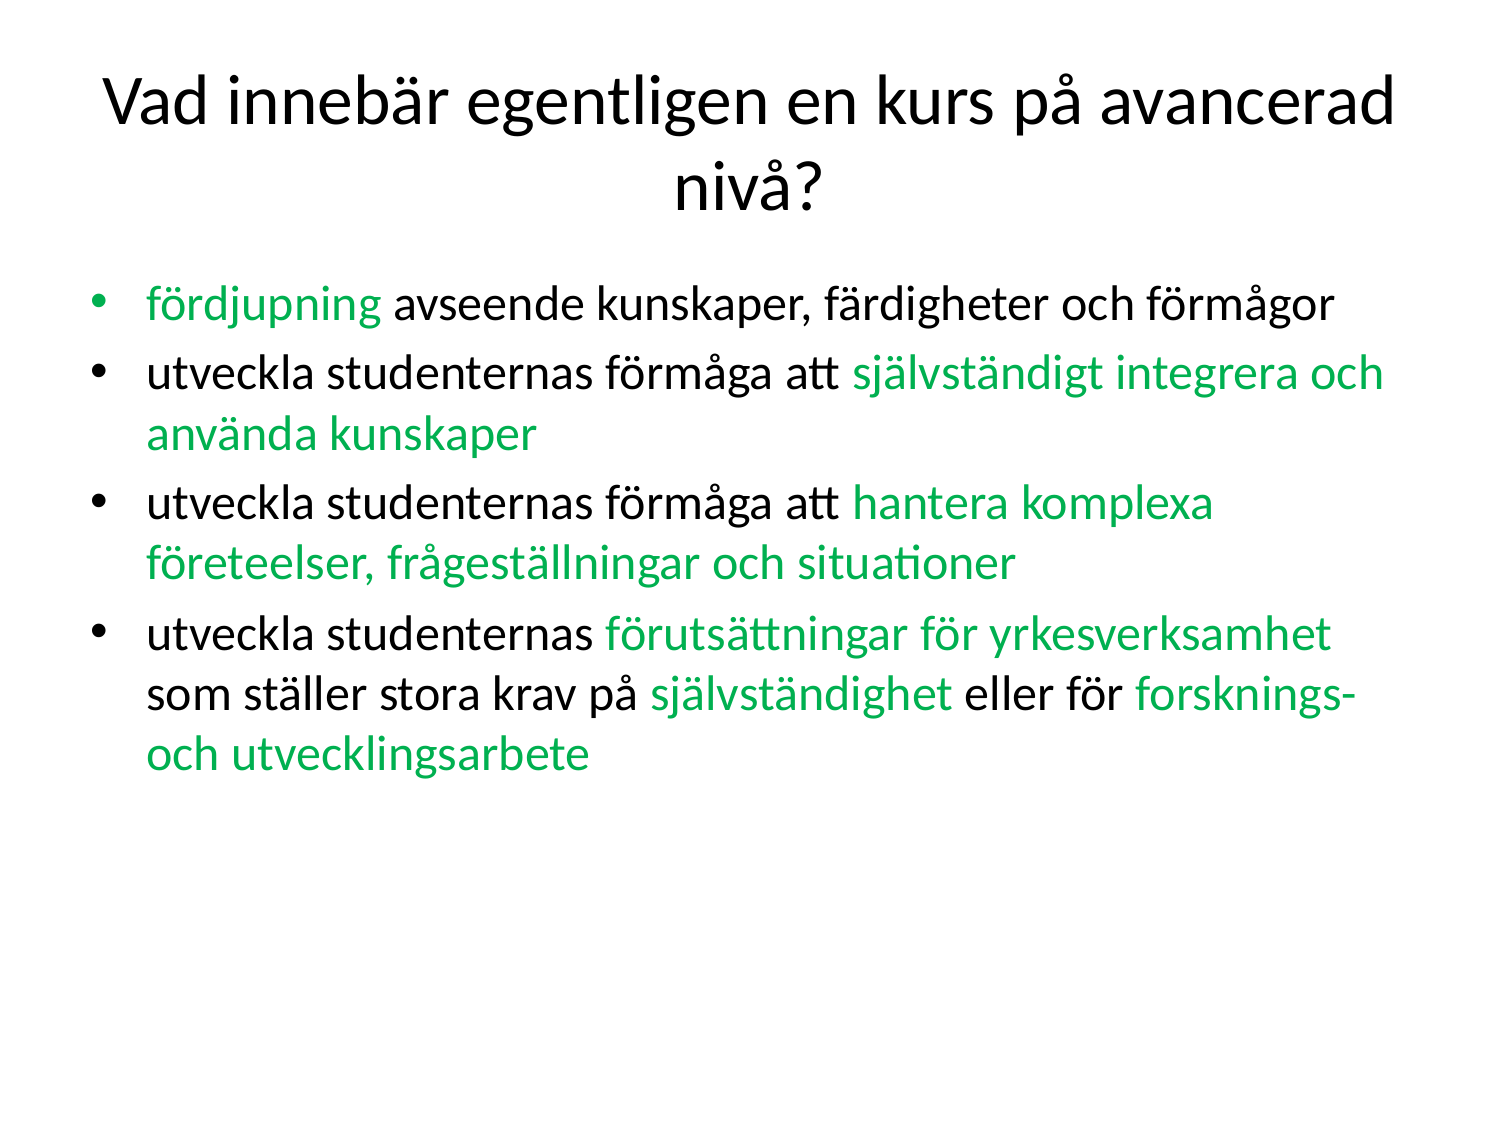

# Vad innebär egentligen en kurs på avancerad nivå?
fördjupning avseende kunskaper, färdigheter och förmågor
utveckla studenternas förmåga att självständigt integrera och använda kunskaper
utveckla studenternas förmåga att hantera komplexa företeelser, frågeställningar och situationer
utveckla studenternas förutsättningar för yrkesverksamhet som ställer stora krav på självständighet eller för forsknings- och utvecklingsarbete